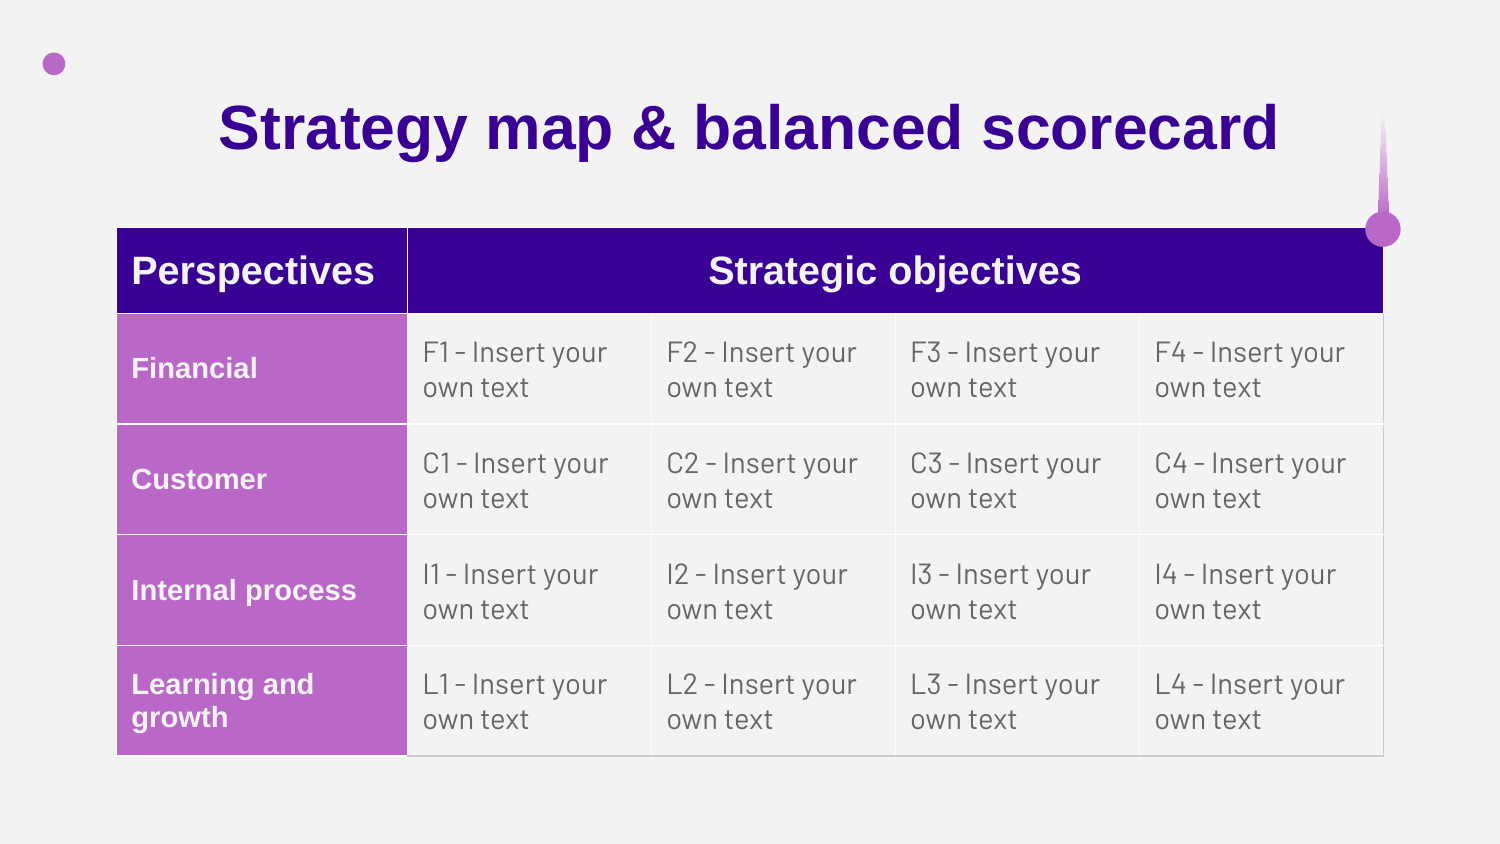

# Strategy map & balanced scorecard

| Perspectives | Strategic objectives |  |  |  |
| --- | --- | --- | --- | --- |
| Financial | F1 - Insert your own text | F2 - Insert your own text | F3 - Insert your own text | F4 - Insert your own text |
| Customer | C1 - Insert your own text | C2 - Insert your own text | C3 - Insert your own text | C4 - Insert your own text |
| Internal process | I1 - Insert your own text | I2 - Insert your own text | I3 - Insert your own text | I4 - Insert your own text |
| Learning and growth | L1 - Insert your own text | L2 - Insert your own text | L3 - Insert your own text | L4 - Insert your own text |